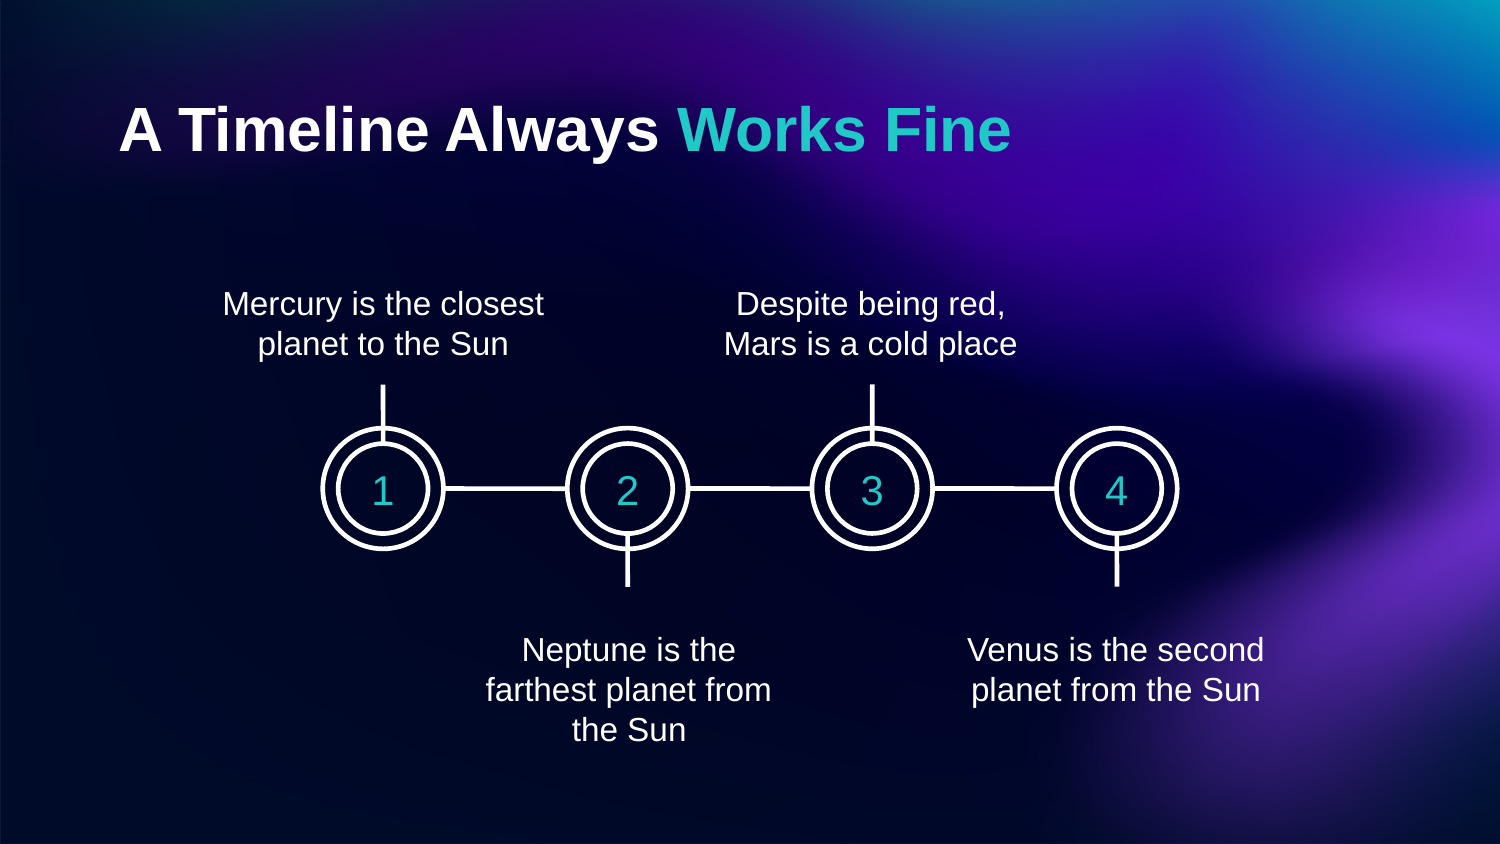

# A Timeline Always Works Fine
Mercury is the closest planet to the Sun
Despite being red, Mars is a cold place

3

1

2

4

Venus is the second planet from the Sun
Neptune is the farthest planet from the Sun